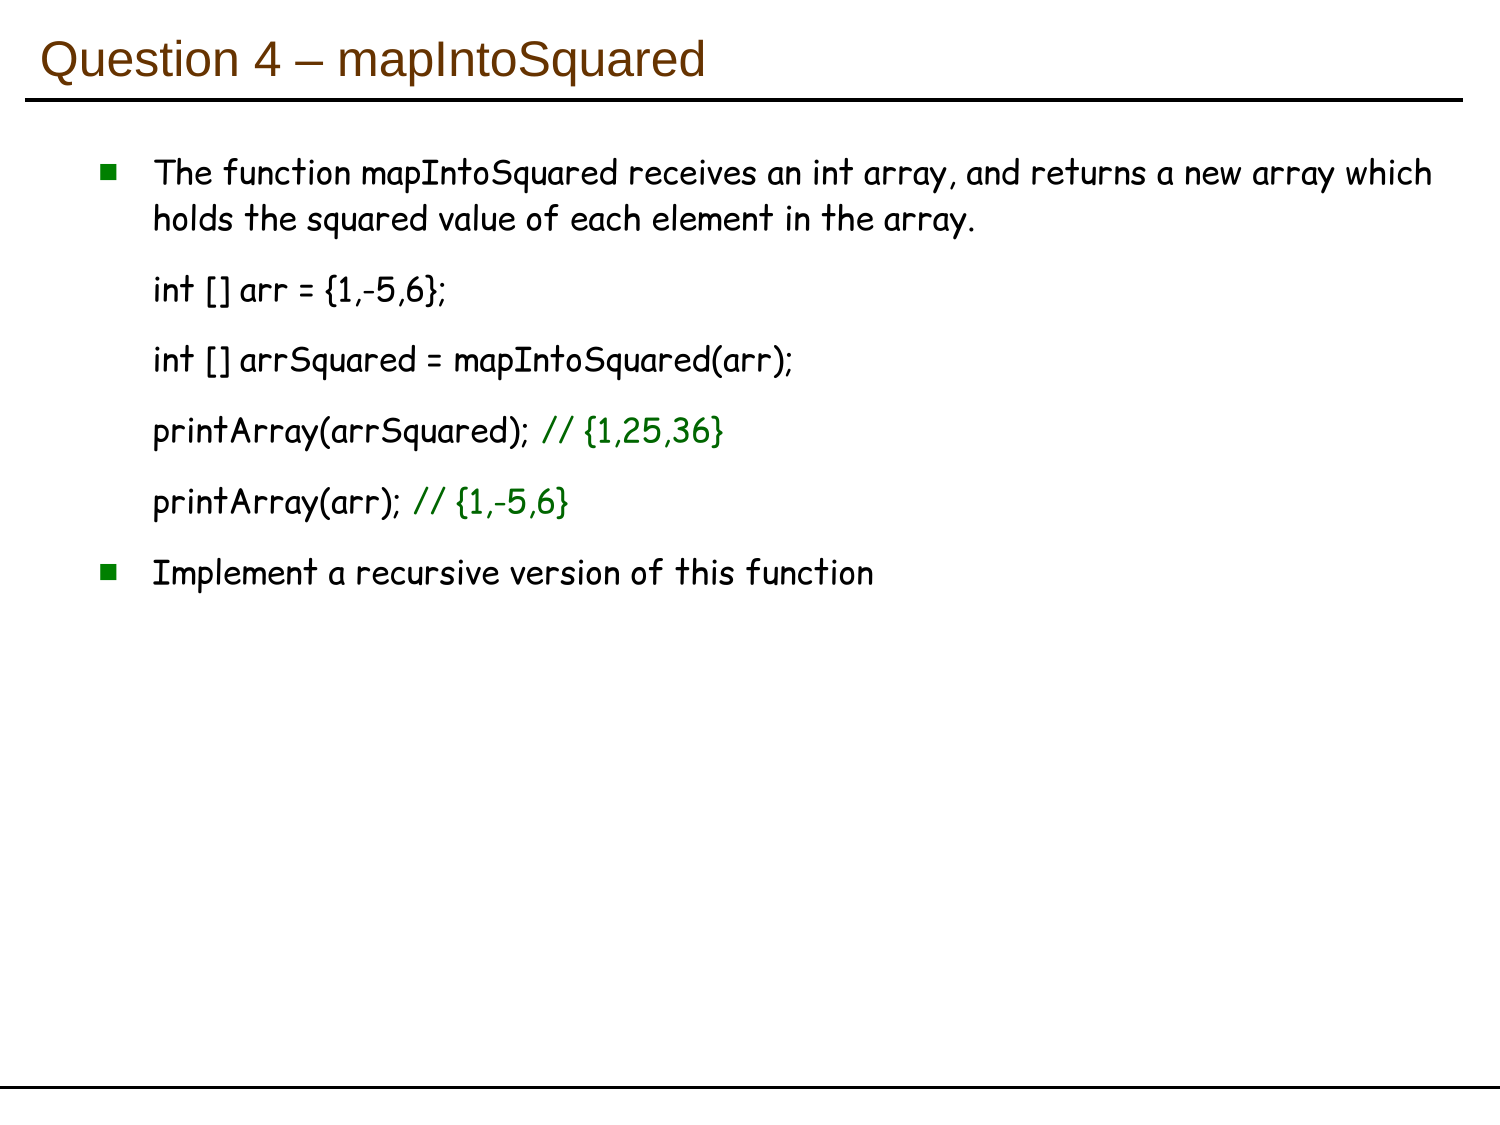

Question 4 – mapIntoSquared

The function mapIntoSquared receives an int array, and returns a new array which holds the squared value of each element in the array.
int [] arr = {1,-5,6};
int [] arrSquared = mapIntoSquared(arr);
printArray(arrSquared); // {1,25,36}
printArray(arr); // {1,-5,6}
Implement a recursive version of this function